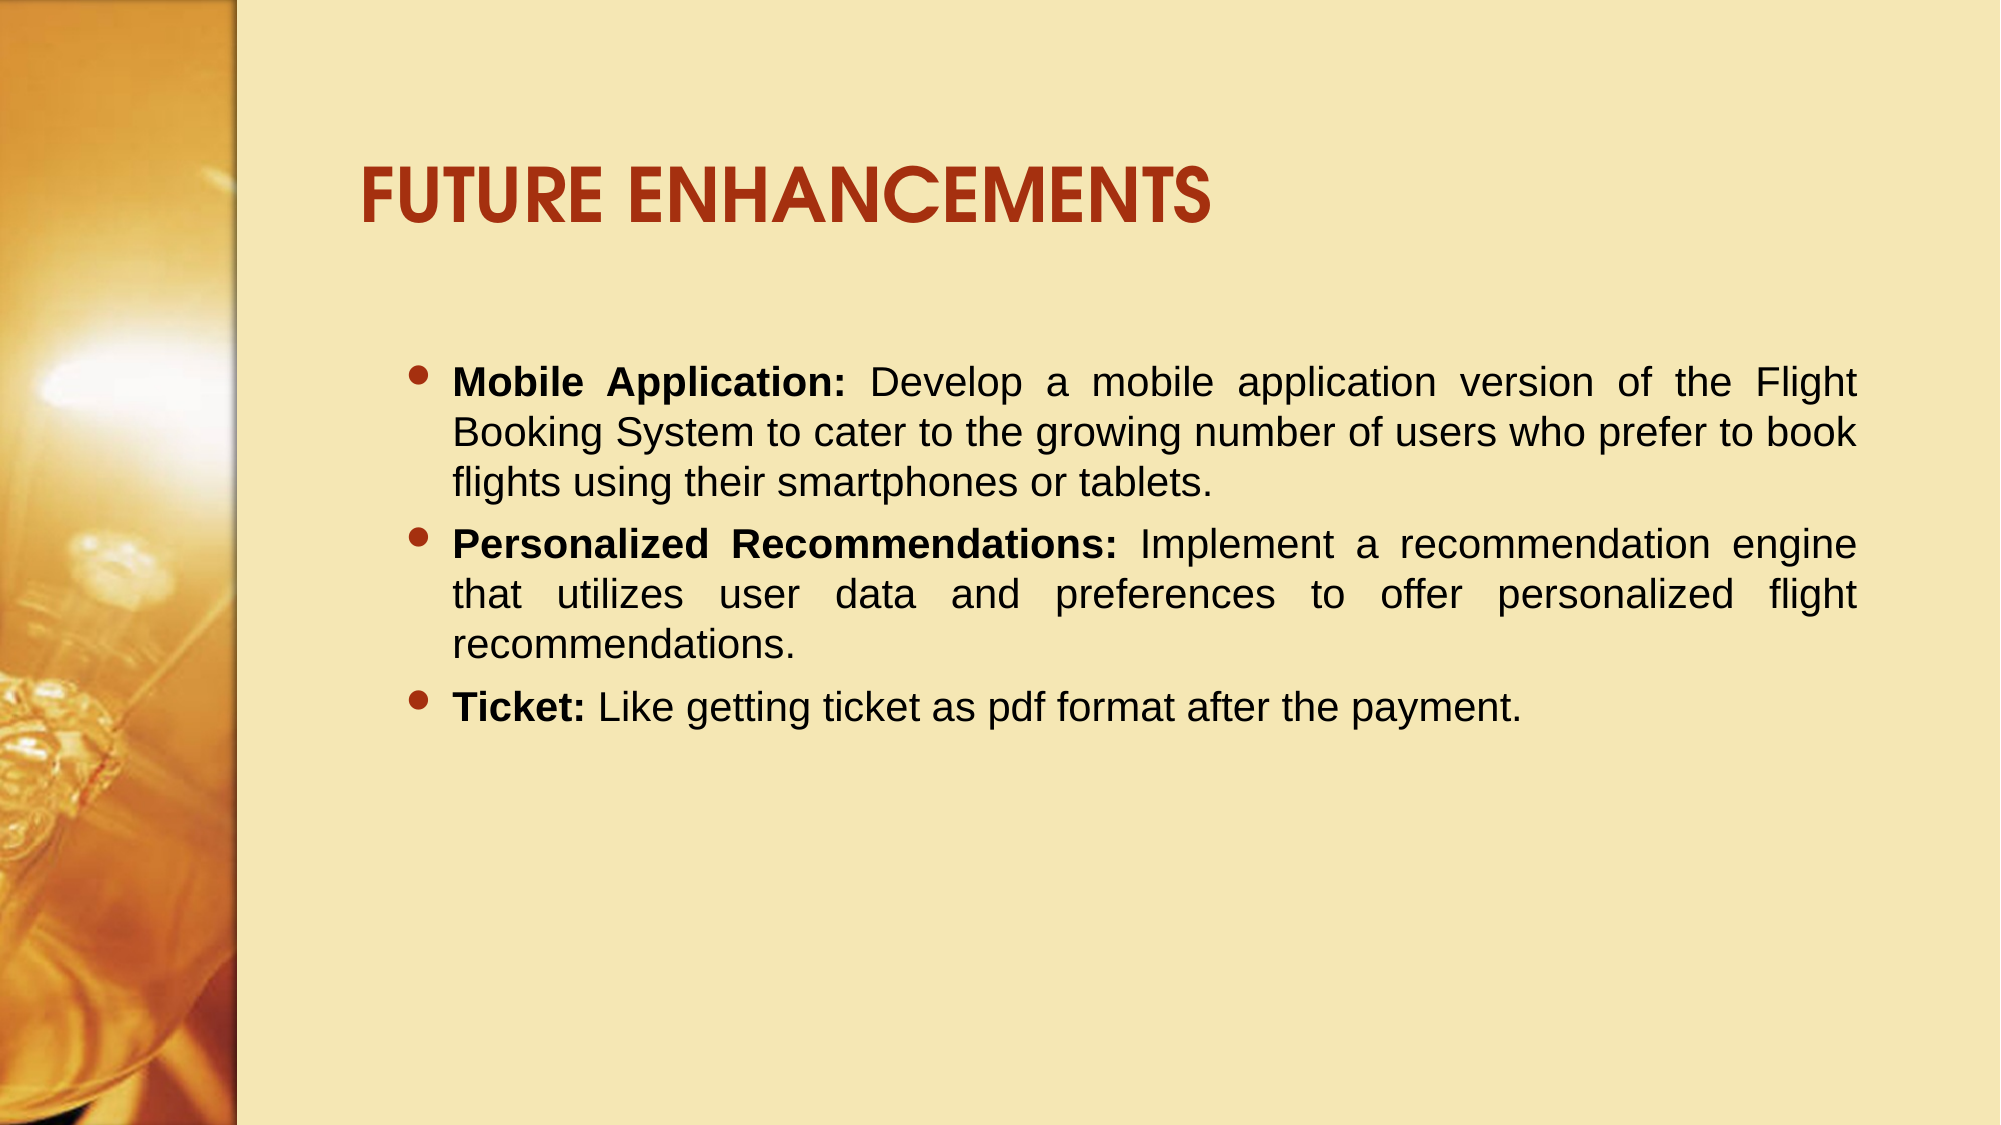

# FUTURE ENHANCEMENTS
Mobile Application: Develop a mobile application version of the Flight Booking System to cater to the growing number of users who prefer to book flights using their smartphones or tablets.
Personalized Recommendations: Implement a recommendation engine that utilizes user data and preferences to offer personalized flight recommendations.
Ticket: Like getting ticket as pdf format after the payment.